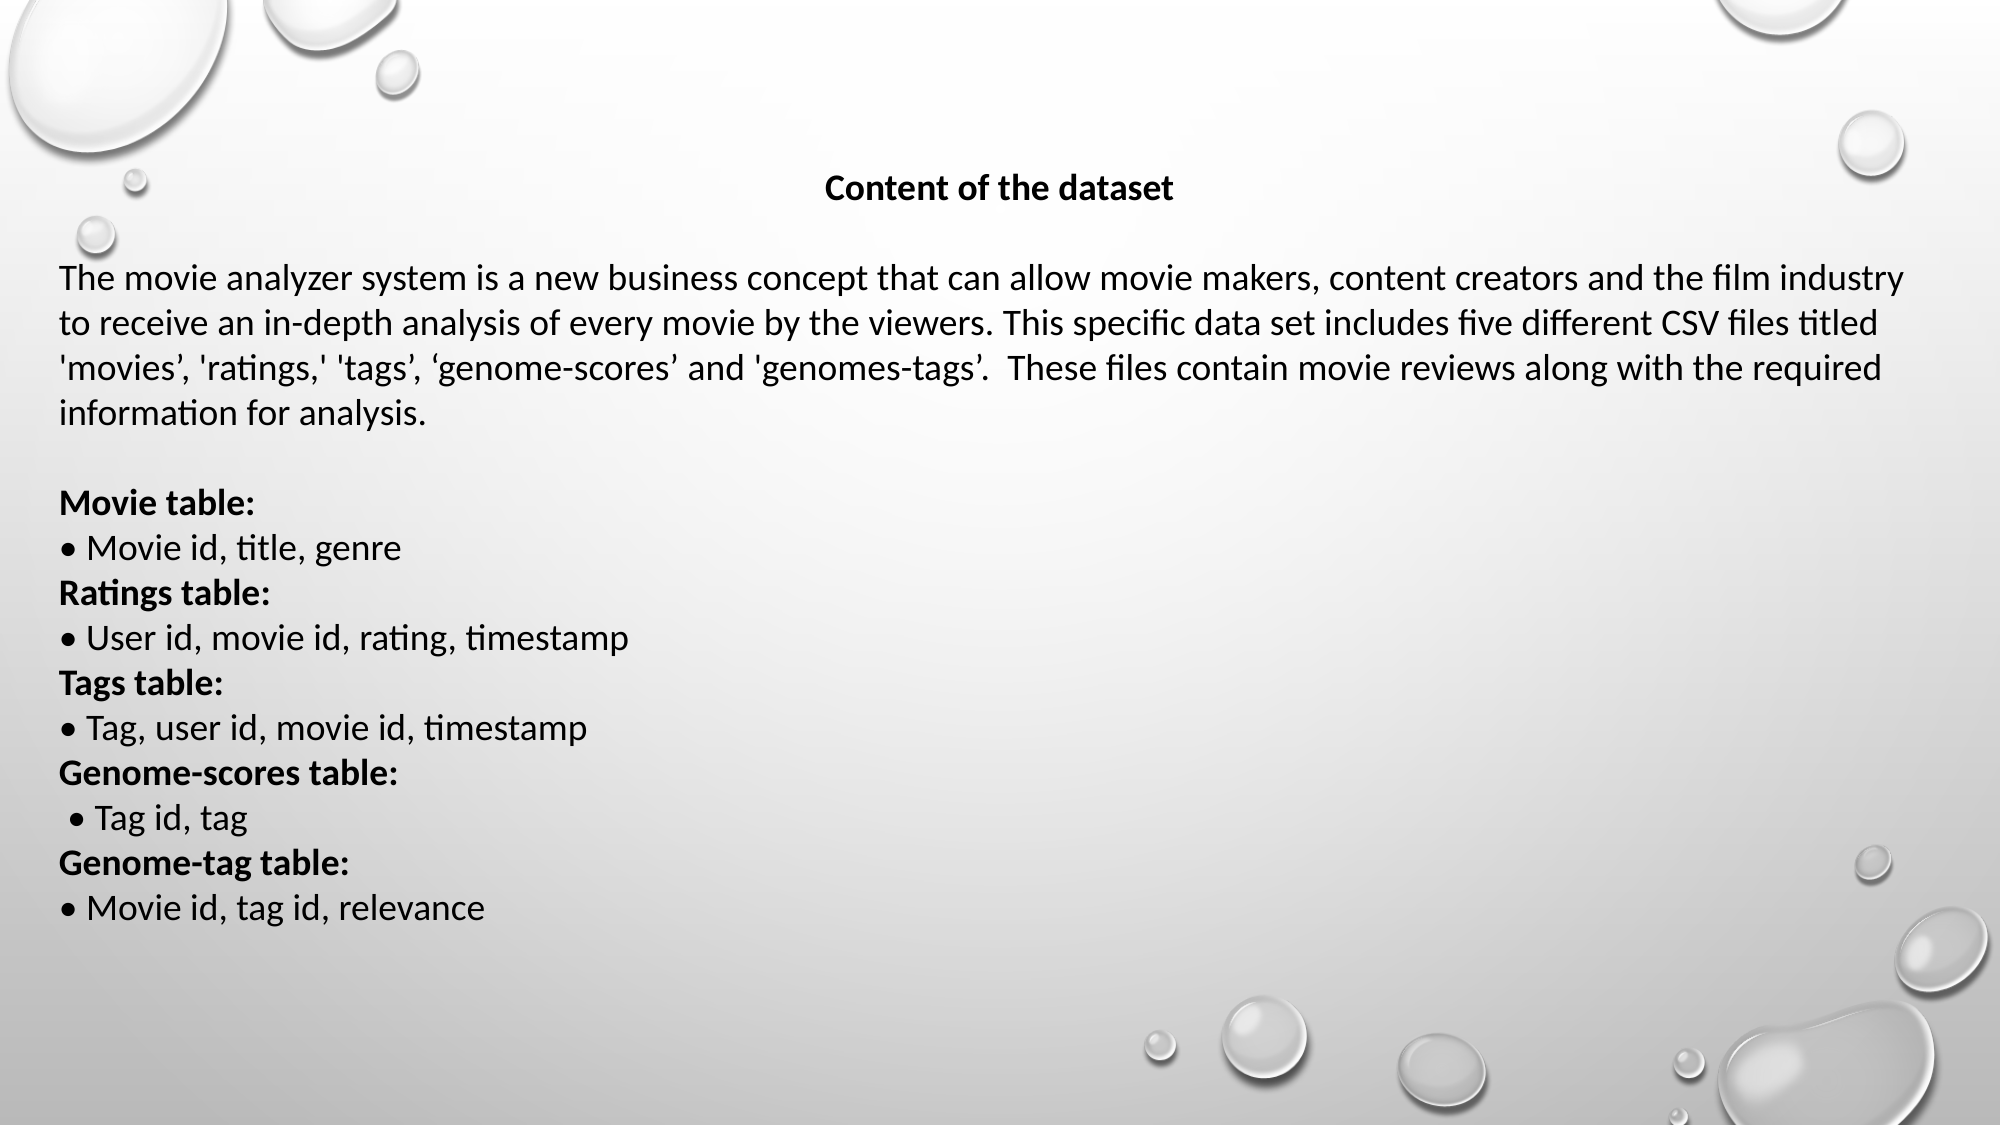

Content of the dataset

The movie analyzer system is a new business concept that can allow movie makers, content creators and the film industry to receive an in-depth analysis of every movie by the viewers. This specific data set includes five different CSV files titled 'movies’, 'ratings,' 'tags’, ‘genome-scores’ and 'genomes-tags’.  These files contain movie reviews along with the required information for analysis.

Movie table:
• Movie id, title, genre
Ratings table:
• User id, movie id, rating, timestamp
Tags table:
• Tag, user id, movie id, timestamp
Genome-scores table:
 • Tag id, tag
Genome-tag table:
• Movie id, tag id, relevance